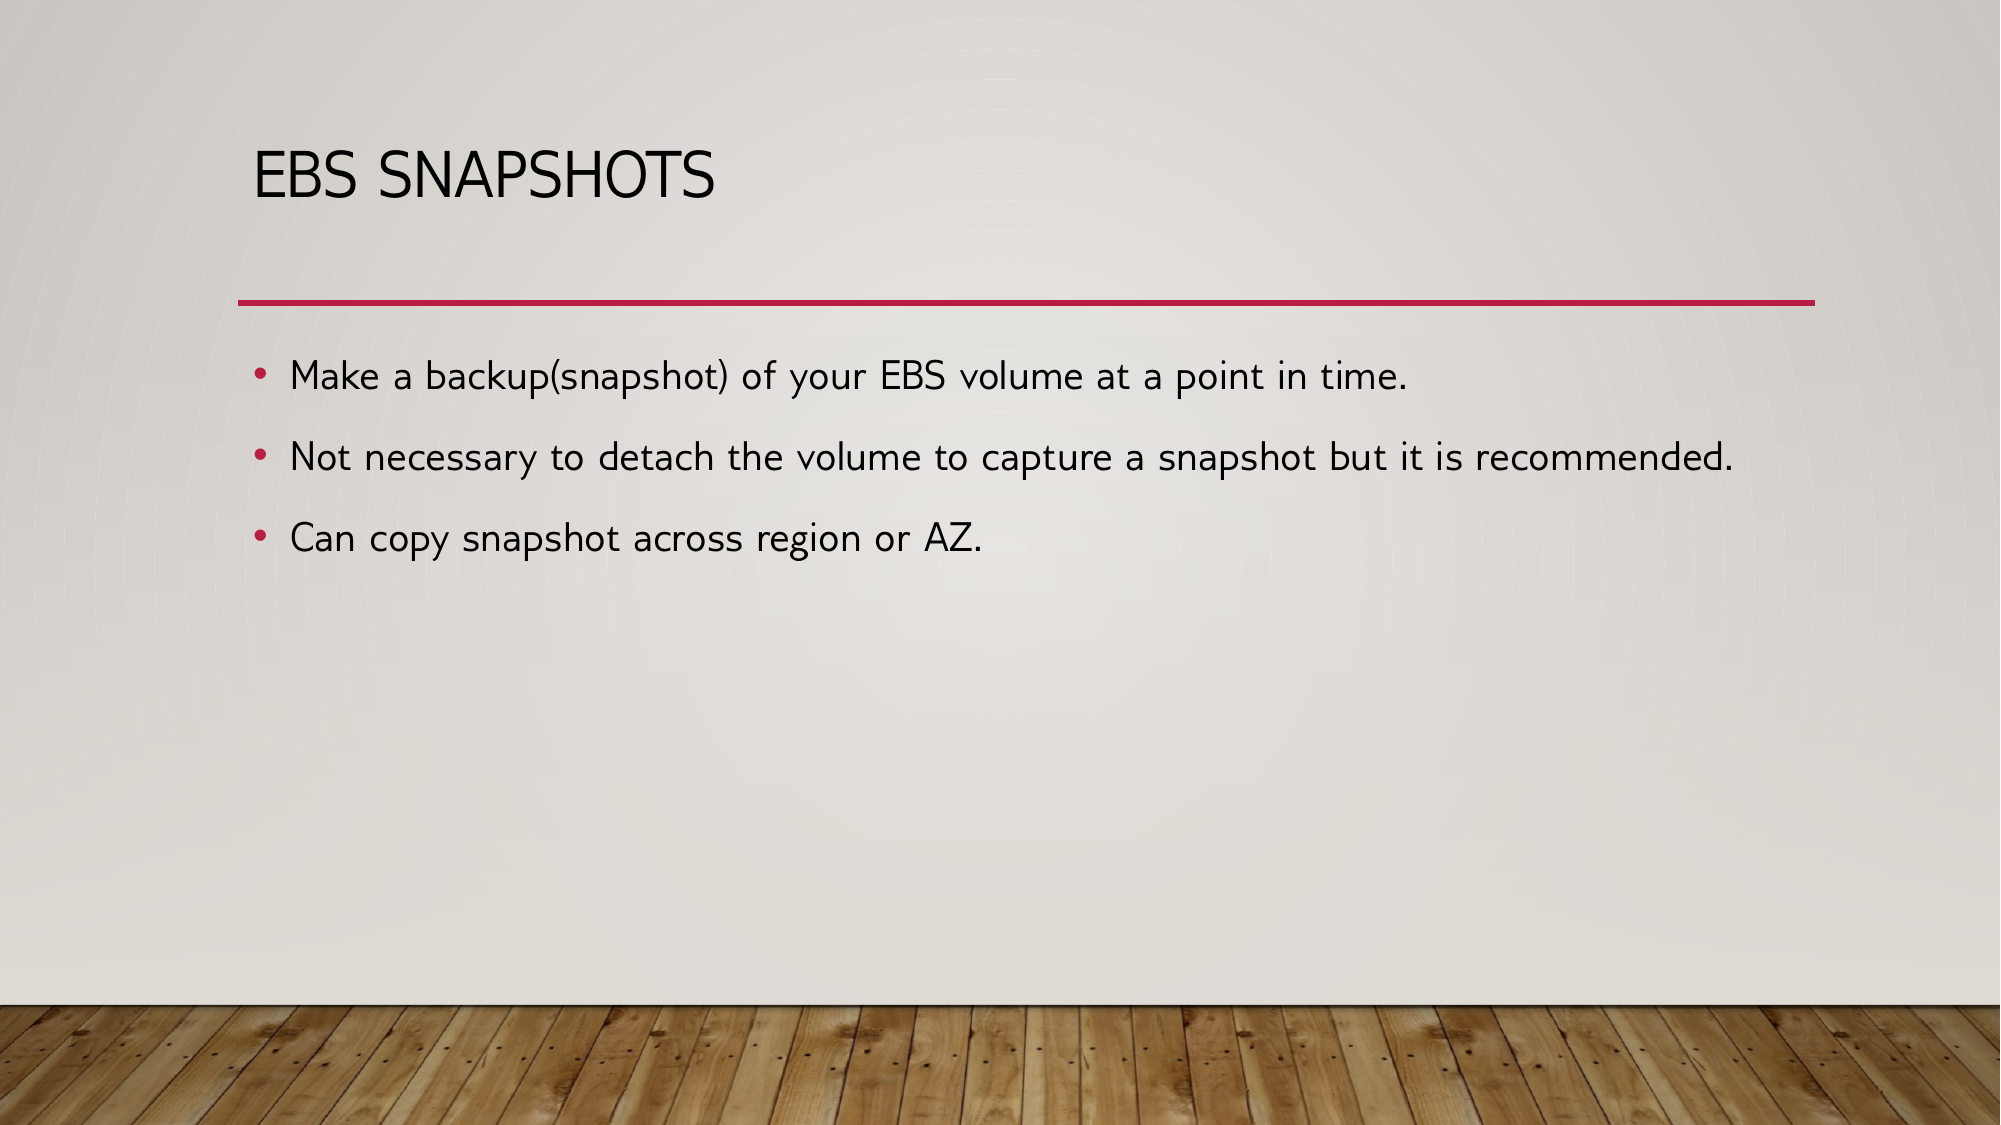

# Ebs snapshots
Make a backup(snapshot) of your EBS volume at a point in time.
Not necessary to detach the volume to capture a snapshot but it is recommended.
Can copy snapshot across region or AZ.